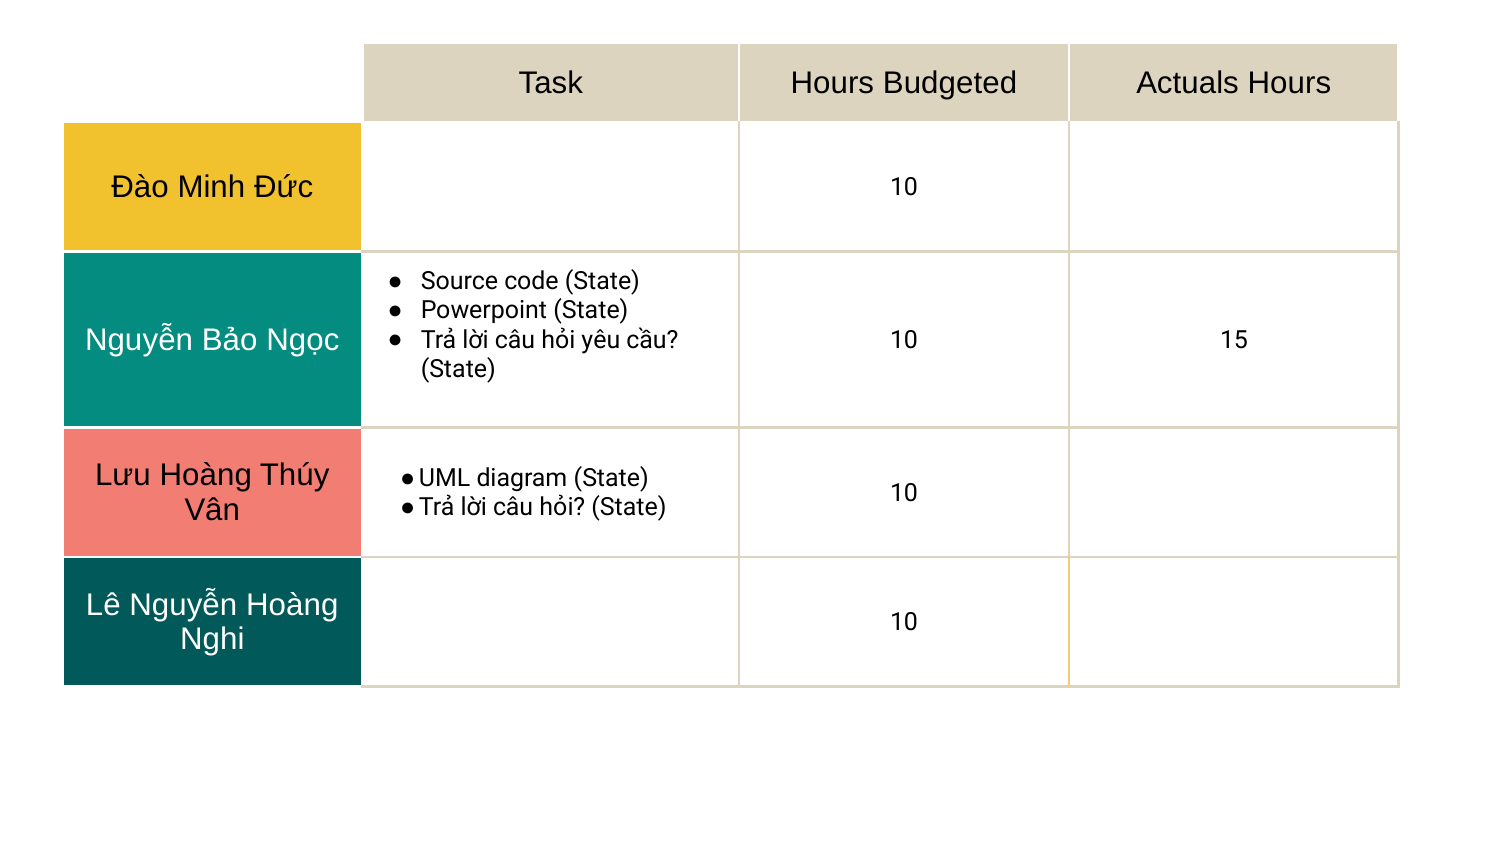

|  | Task | Hours Budgeted | Actuals Hours |
| --- | --- | --- | --- |
| Đào Minh Đức |  | 10 |  |
| Nguyễn Bảo Ngọc | Source code (State) Powerpoint (State) Trả lời câu hỏi yêu cầu? (State) | 10 | 15 |
| Lưu Hoàng Thúy Vân | UML diagram (State) Trả lời câu hỏi? (State) | 10 |  |
| Lê Nguyễn Hoàng Nghi |  | 10 |  |